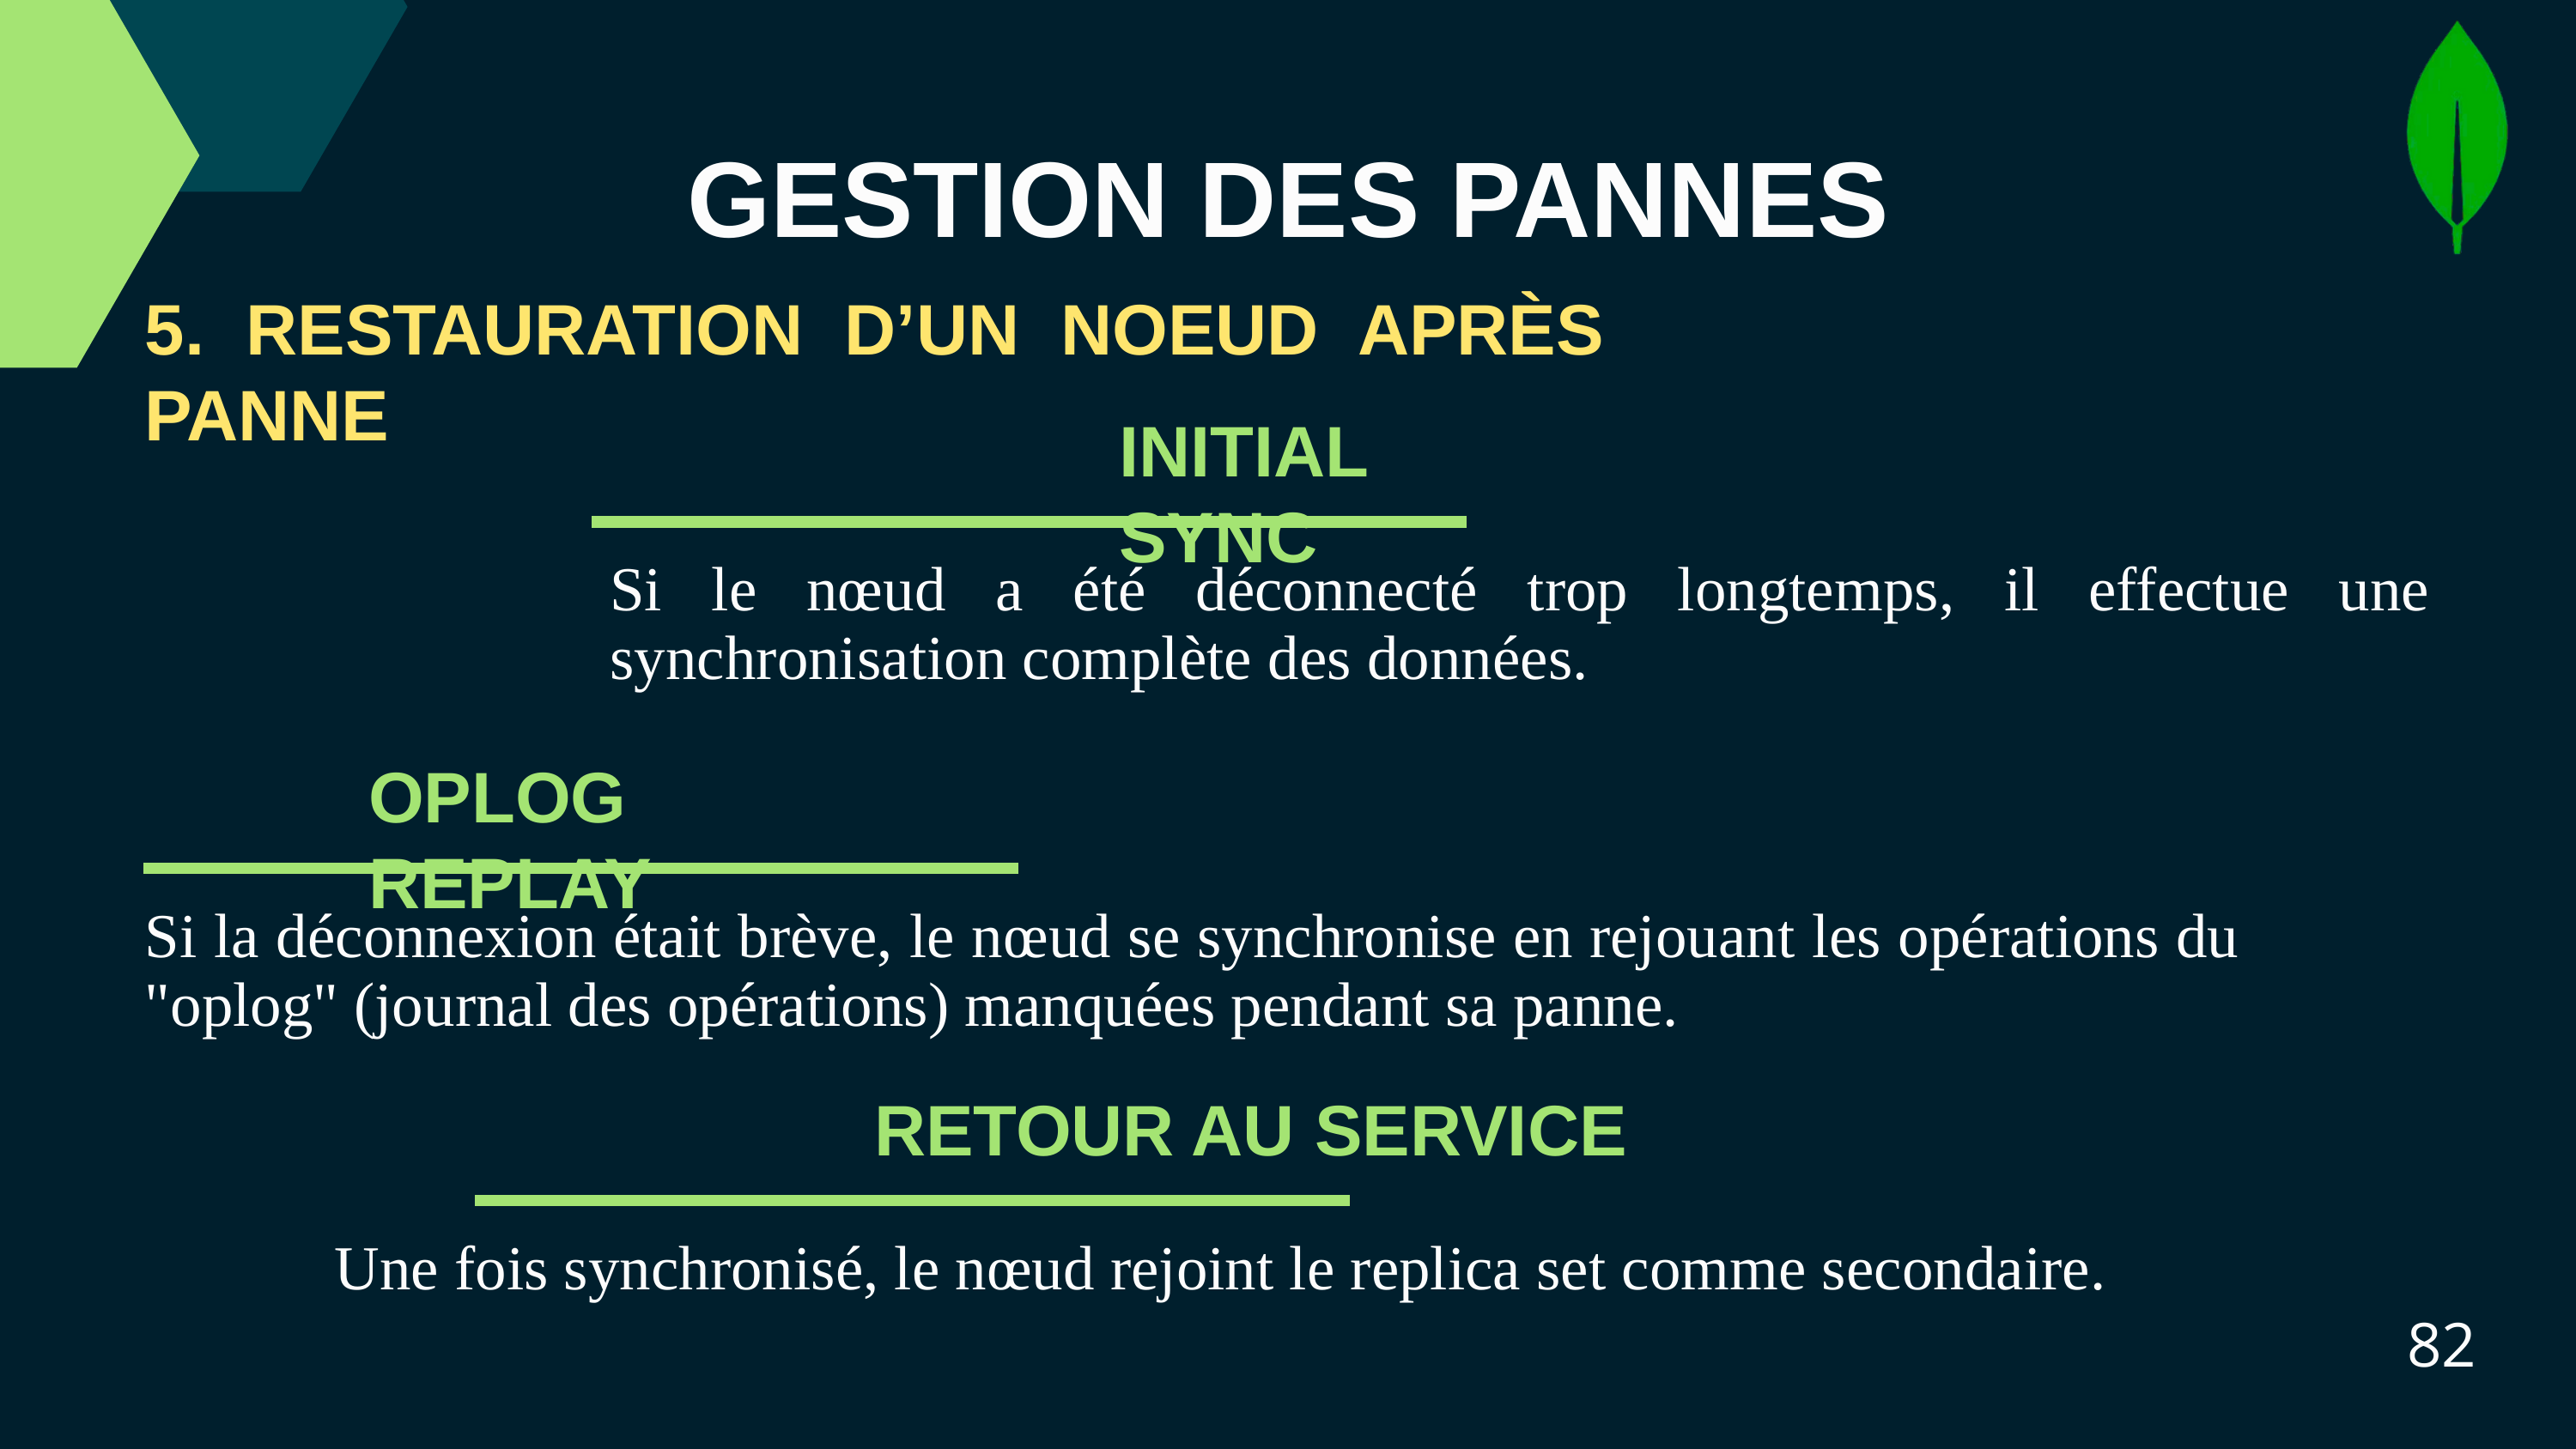

GESTION DES PANNES
5. RESTAURATION D’UN NOEUD APRÈS PANNE
INITIAL SYNC

Si le nœud a été déconnecté trop longtemps, il effectue une synchronisation complète des données.
OPLOG REPLAY

Si la déconnexion était brève, le nœud se synchronise en rejouant les opérations du "oplog" (journal des opérations) manquées pendant sa panne.
RETOUR AU SERVICE

Une fois synchronisé, le nœud rejoint le replica set comme secondaire.
82